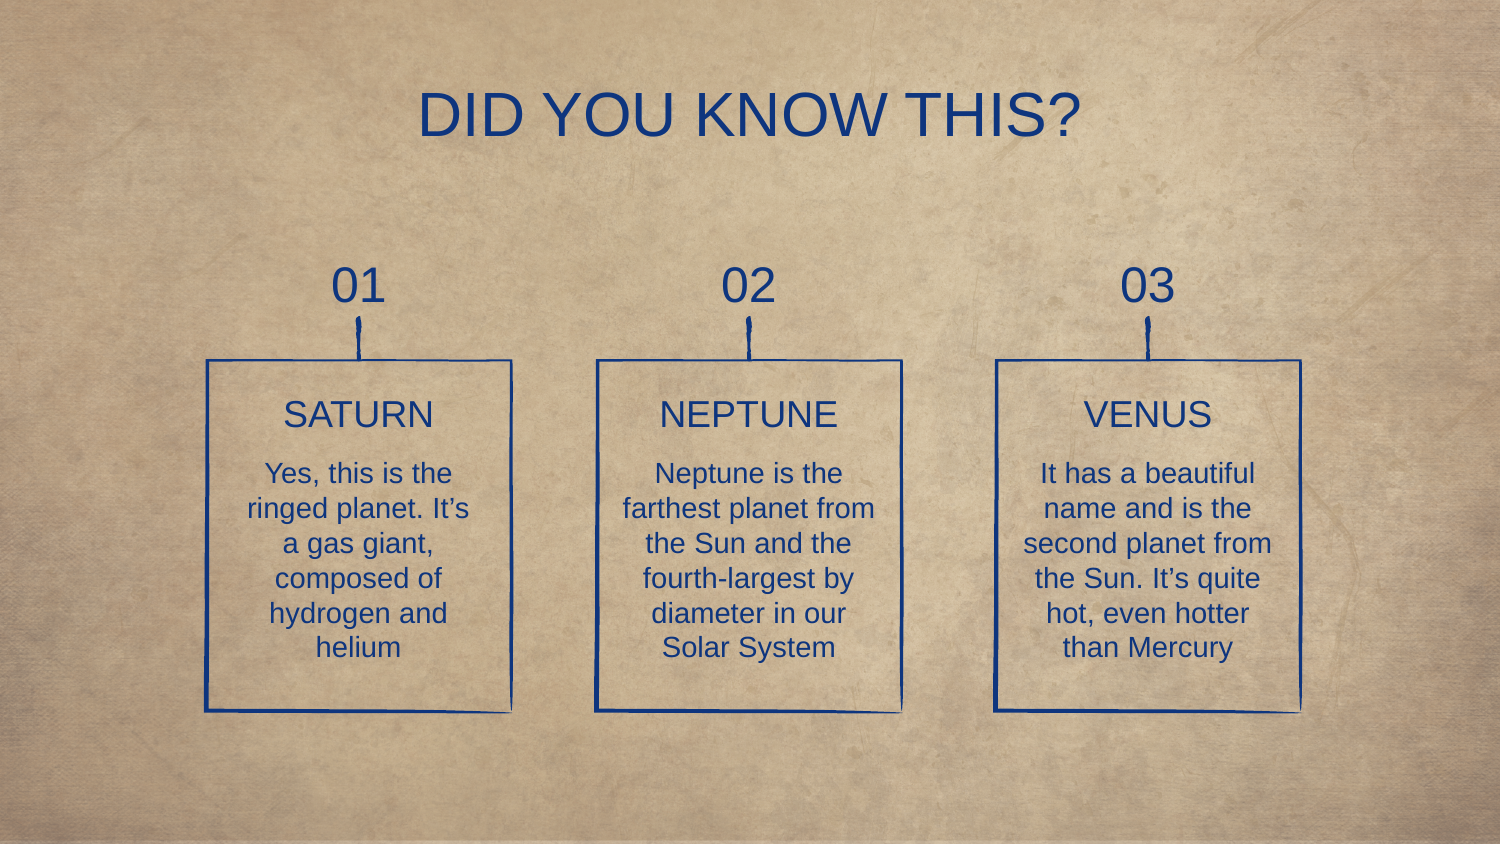

DID YOU KNOW THIS?
01
02
03

NEPTUNE
# VENUS
SATURN
Yes, this is the ringed planet. It’s a gas giant, composed of hydrogen and helium
Neptune is the farthest planet from the Sun and the fourth-largest by diameter in our Solar System
It has a beautiful name and is the second planet from the Sun. It’s quite hot, even hotter than Mercury